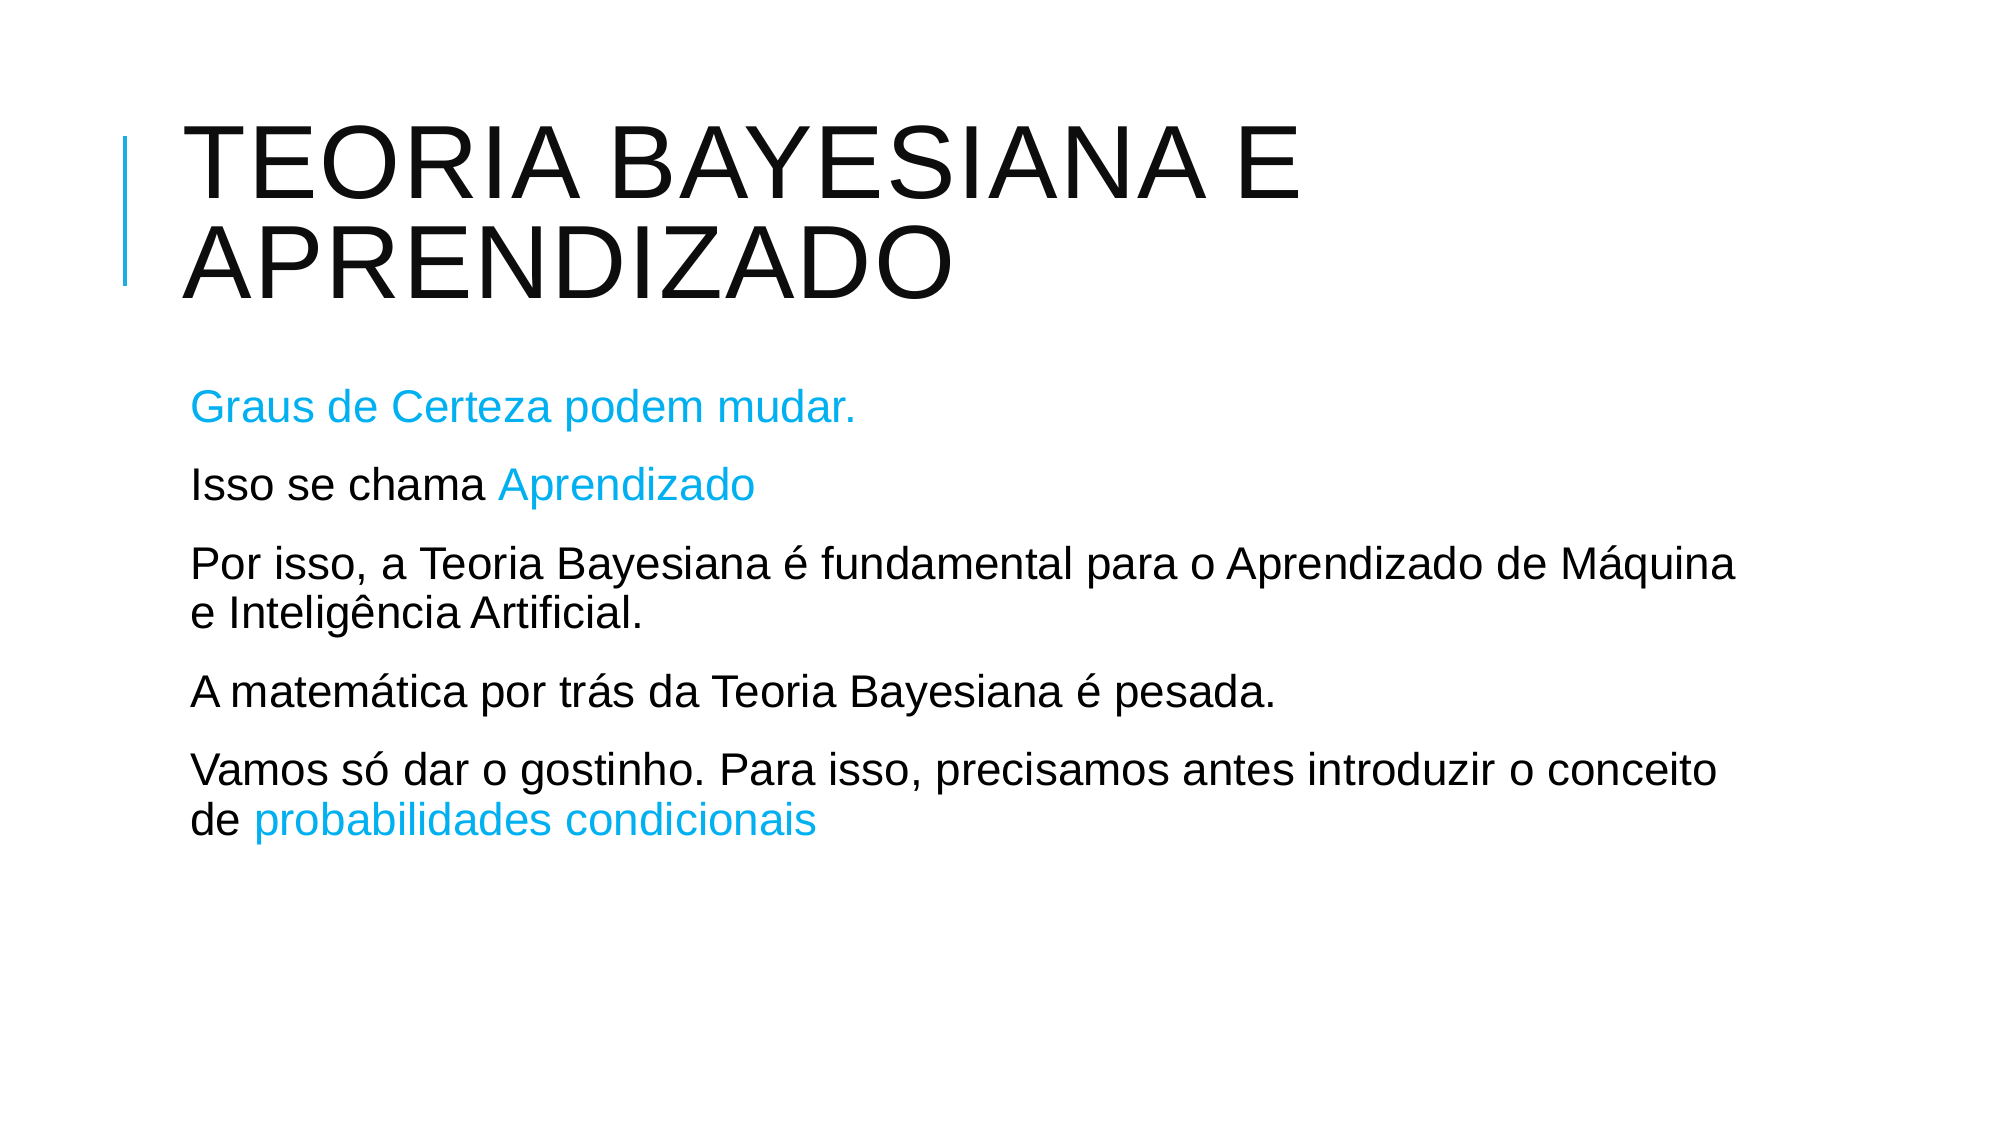

# Teoria bayesiana e aprendizado
Graus de Certeza podem mudar.
Isso se chama Aprendizado
Por isso, a Teoria Bayesiana é fundamental para o Aprendizado de Máquina e Inteligência Artificial.
A matemática por trás da Teoria Bayesiana é pesada.
Vamos só dar o gostinho. Para isso, precisamos antes introduzir o conceito de probabilidades condicionais